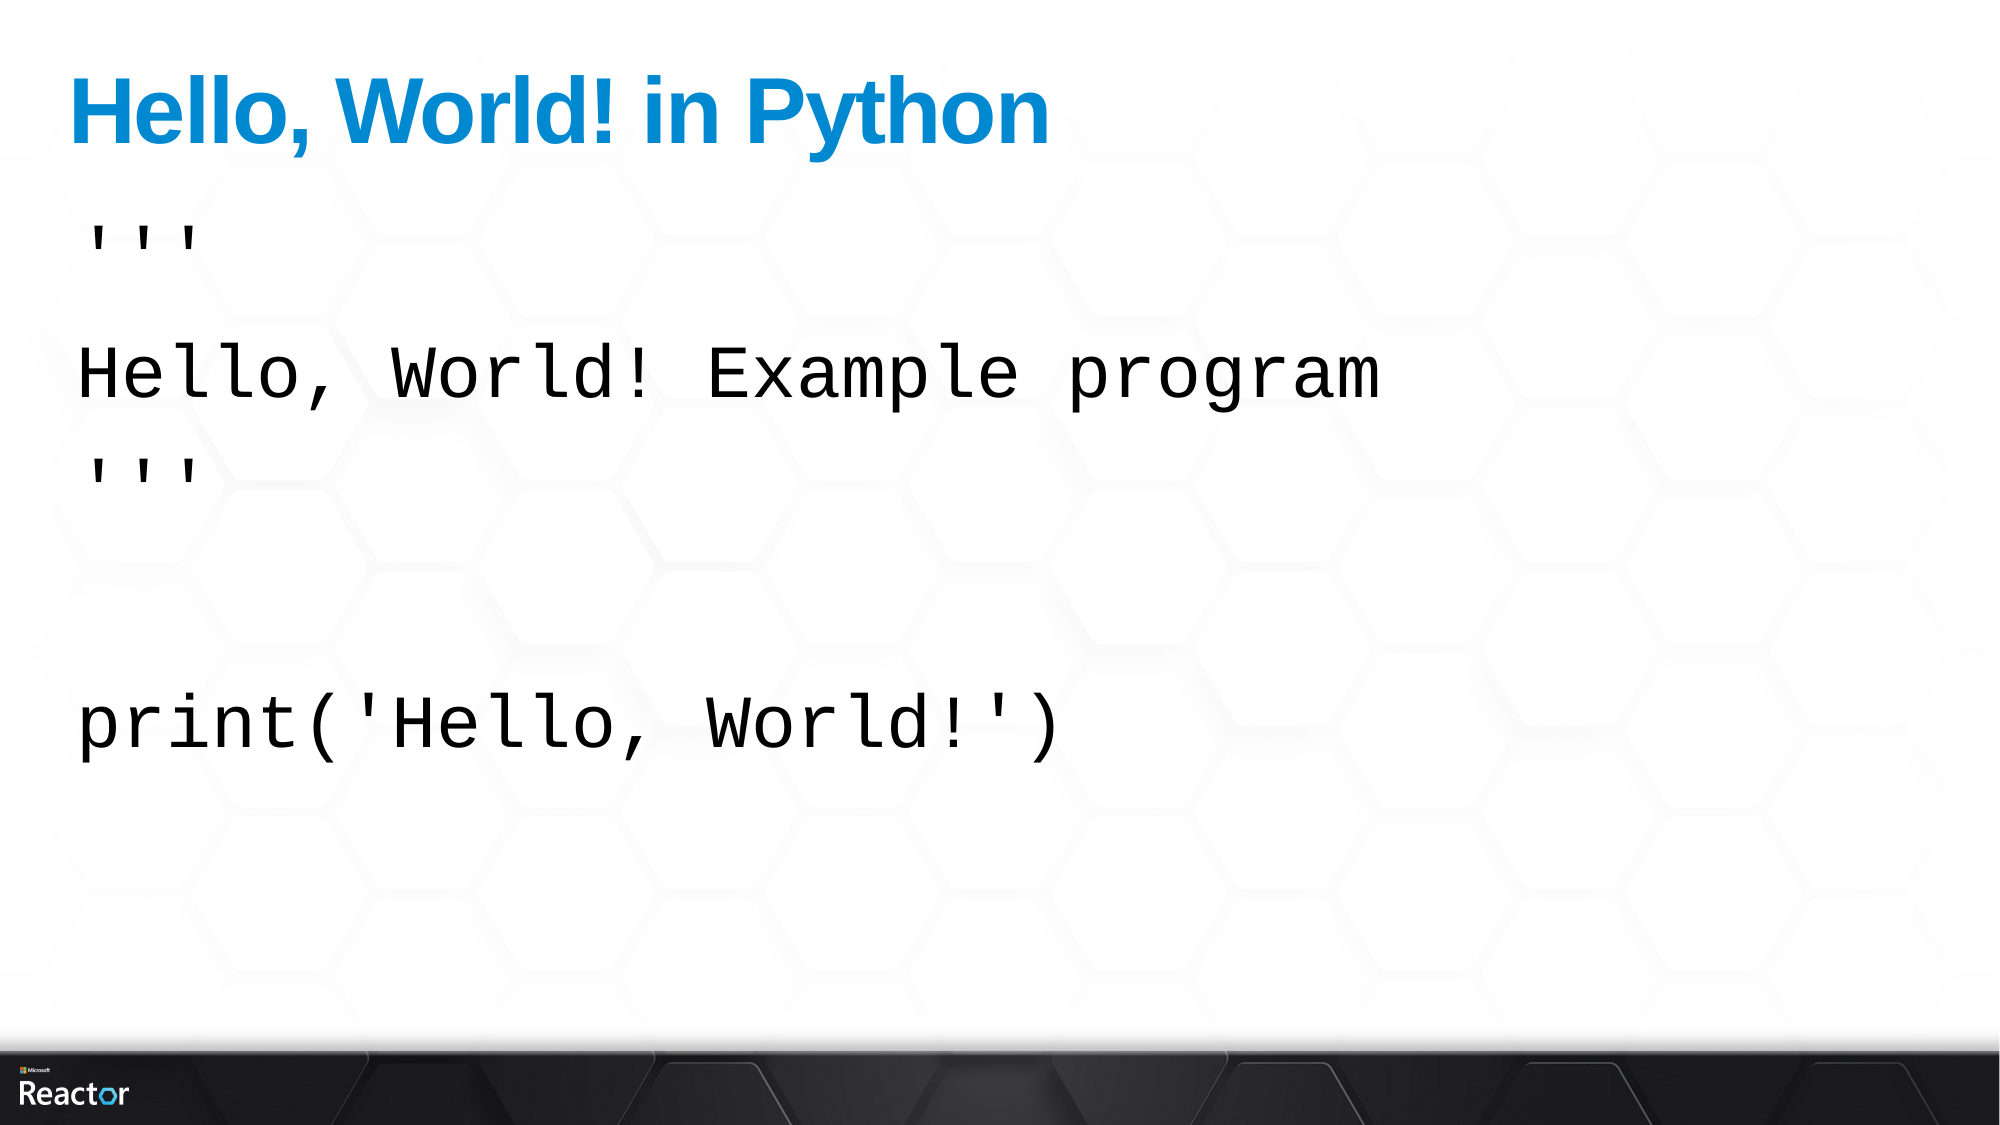

# Hello, World! in Python
'''
Hello, World! Example program
'''

print('Hello, World!')